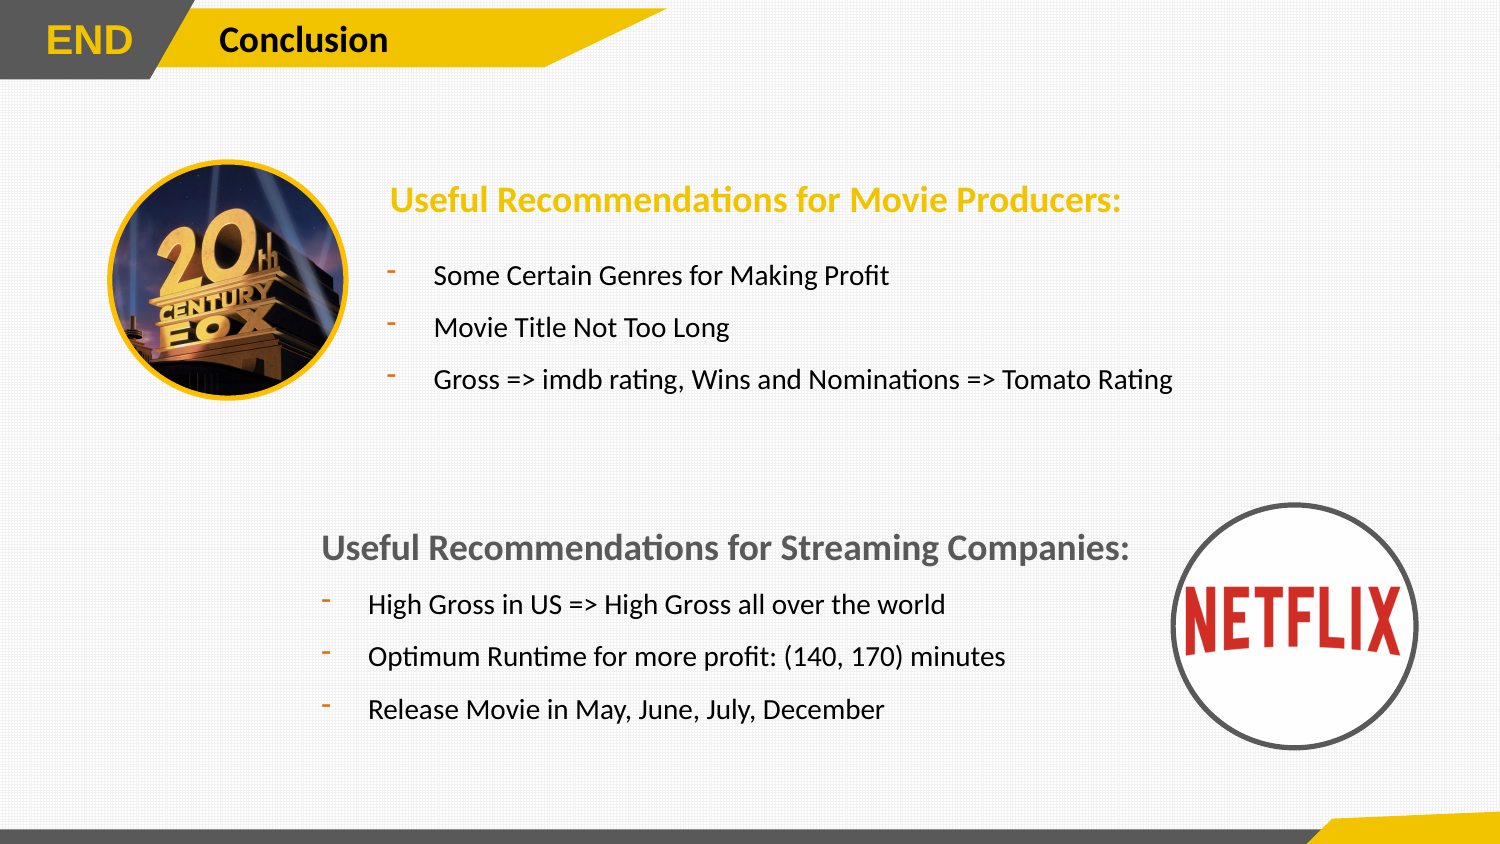

END
Conclusion

Useful Recommendations for Movie Producers:
Some Certain Genres for Making Profit
Movie Title Not Too Long
Gross => imdb rating, Wins and Nominations => Tomato Rating

Useful Recommendations for Streaming Companies:
High Gross in US => High Gross all over the world
Optimum Runtime for more profit: (140, 170) minutes
Release Movie in May, June, July, December